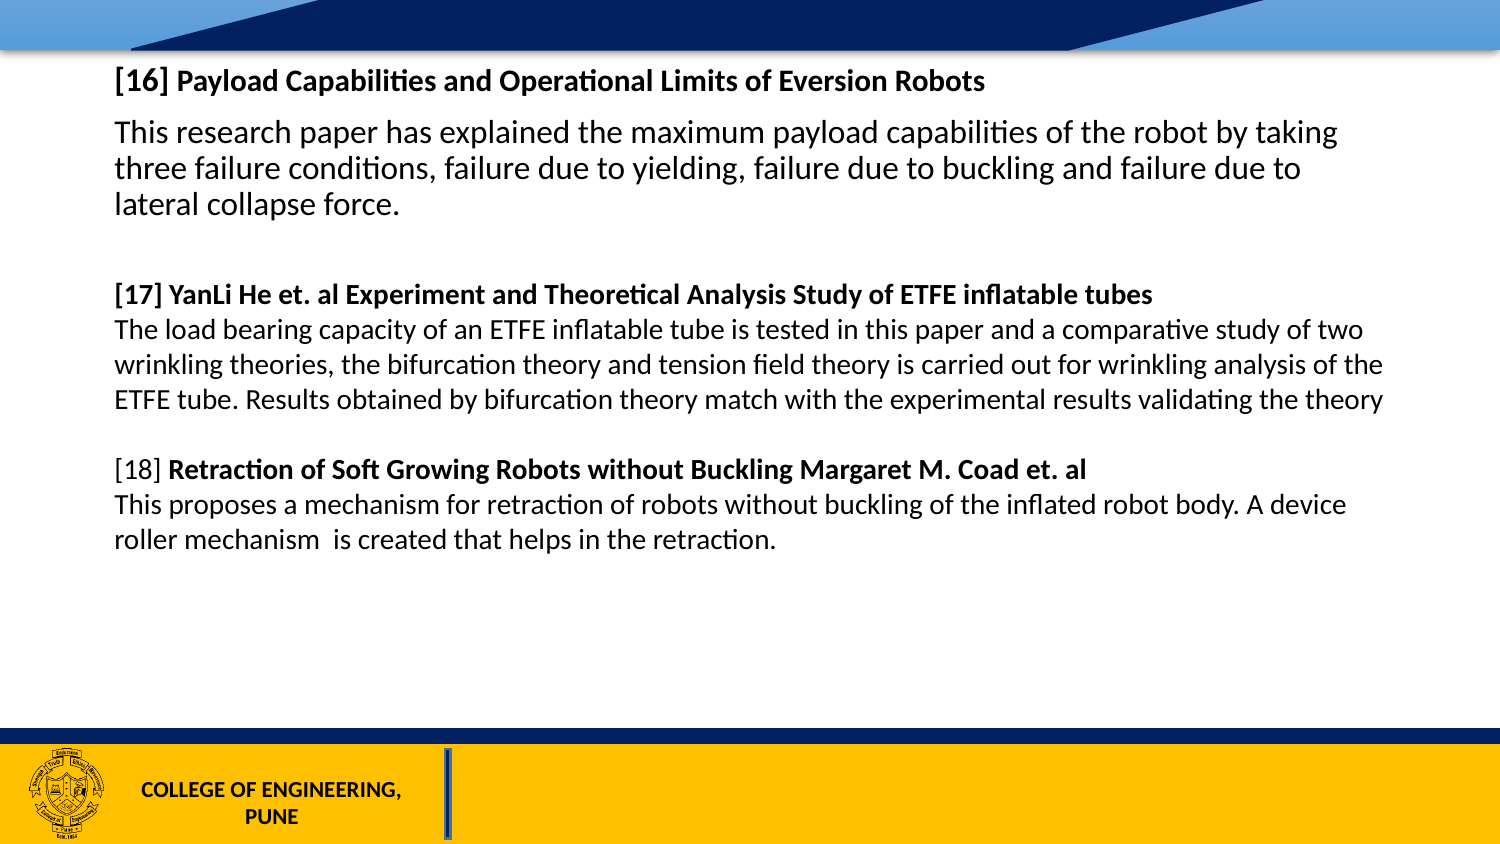

[16] Payload Capabilities and Operational Limits of Eversion Robots
This research paper has explained the maximum payload capabilities of the robot by taking three failure conditions, failure due to yielding, failure due to buckling and failure due to lateral collapse force.

[17] YanLi He et. al Experiment and Theoretical Analysis Study of ETFE inflatable tubes
The load bearing capacity of an ETFE inflatable tube is tested in this paper and a comparative study of two wrinkling theories, the bifurcation theory and tension field theory is carried out for wrinkling analysis of the ETFE tube. Results obtained by bifurcation theory match with the experimental results validating the theory

[18] Retraction of Soft Growing Robots without Buckling Margaret M. Coad et. al
This proposes a mechanism for retraction of robots without buckling of the inflated robot body. A device roller mechanism  is created that helps in the retraction.